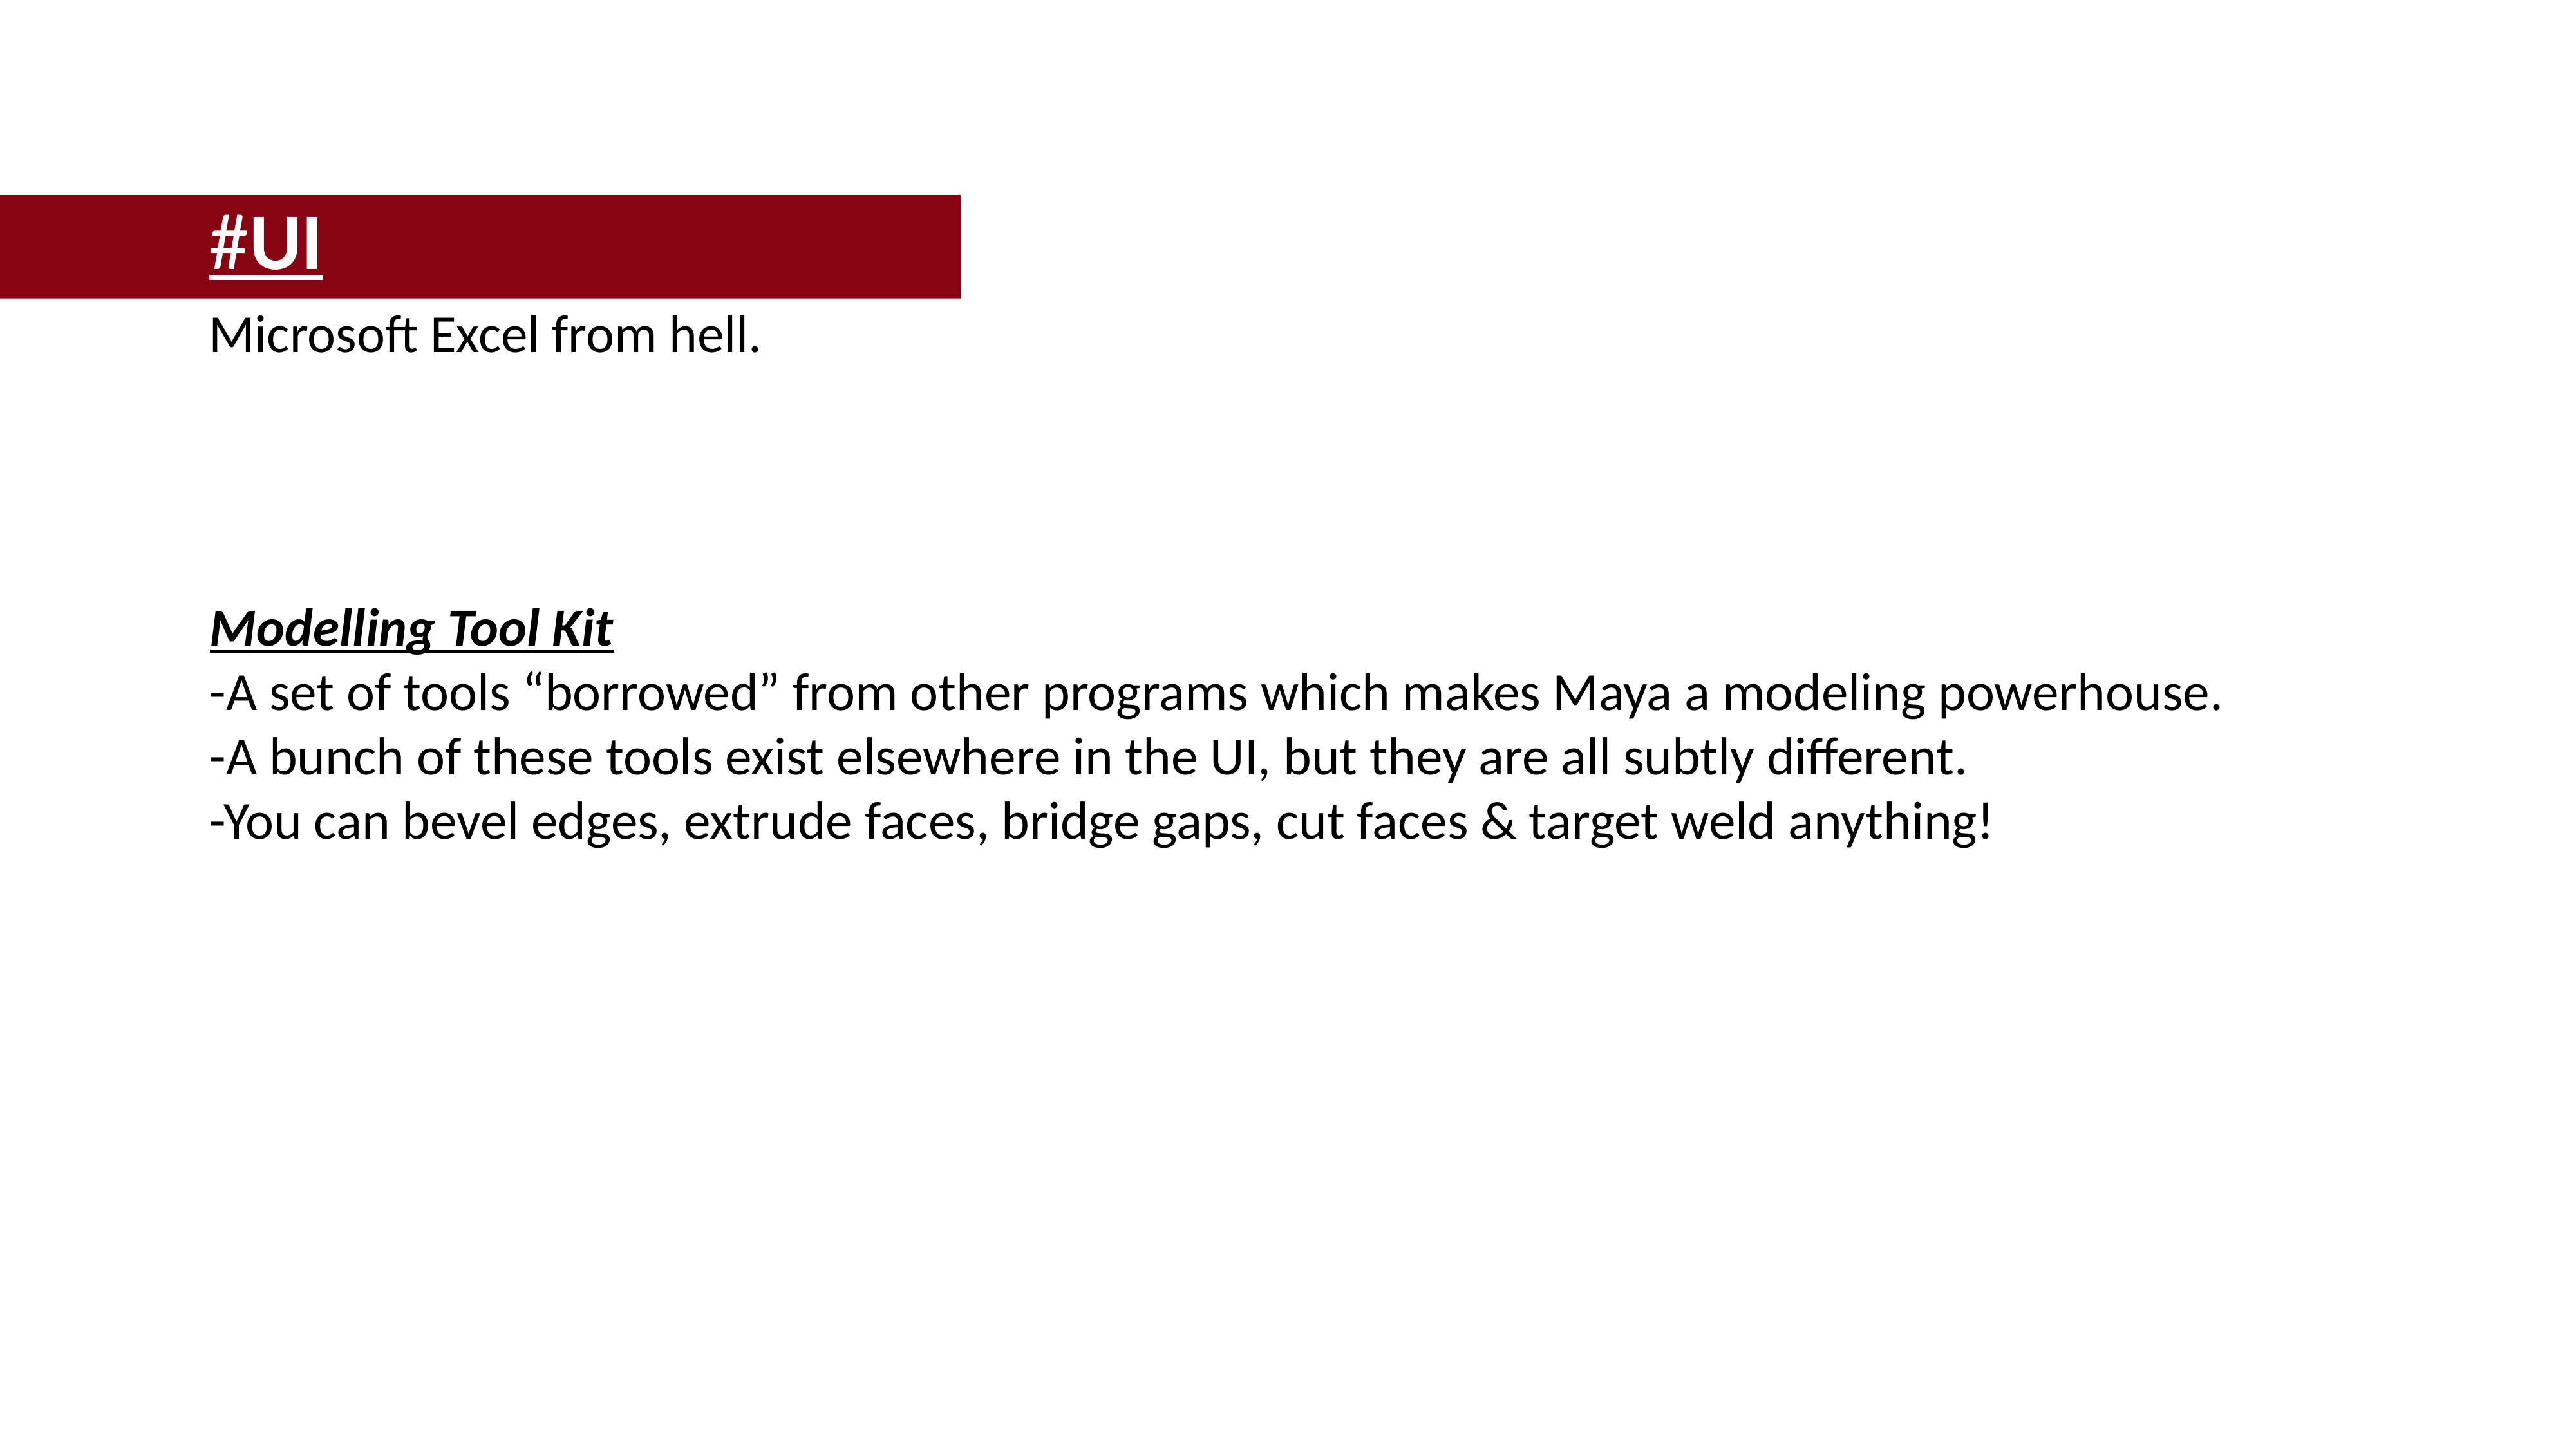

#UI
Microsoft Excel from hell.

Modelling Tool Kit
-A set of tools “borrowed” from other programs which makes Maya a modeling powerhouse.
-A bunch of these tools exist elsewhere in the UI, but they are all subtly different.
-You can bevel edges, extrude faces, bridge gaps, cut faces & target weld anything!